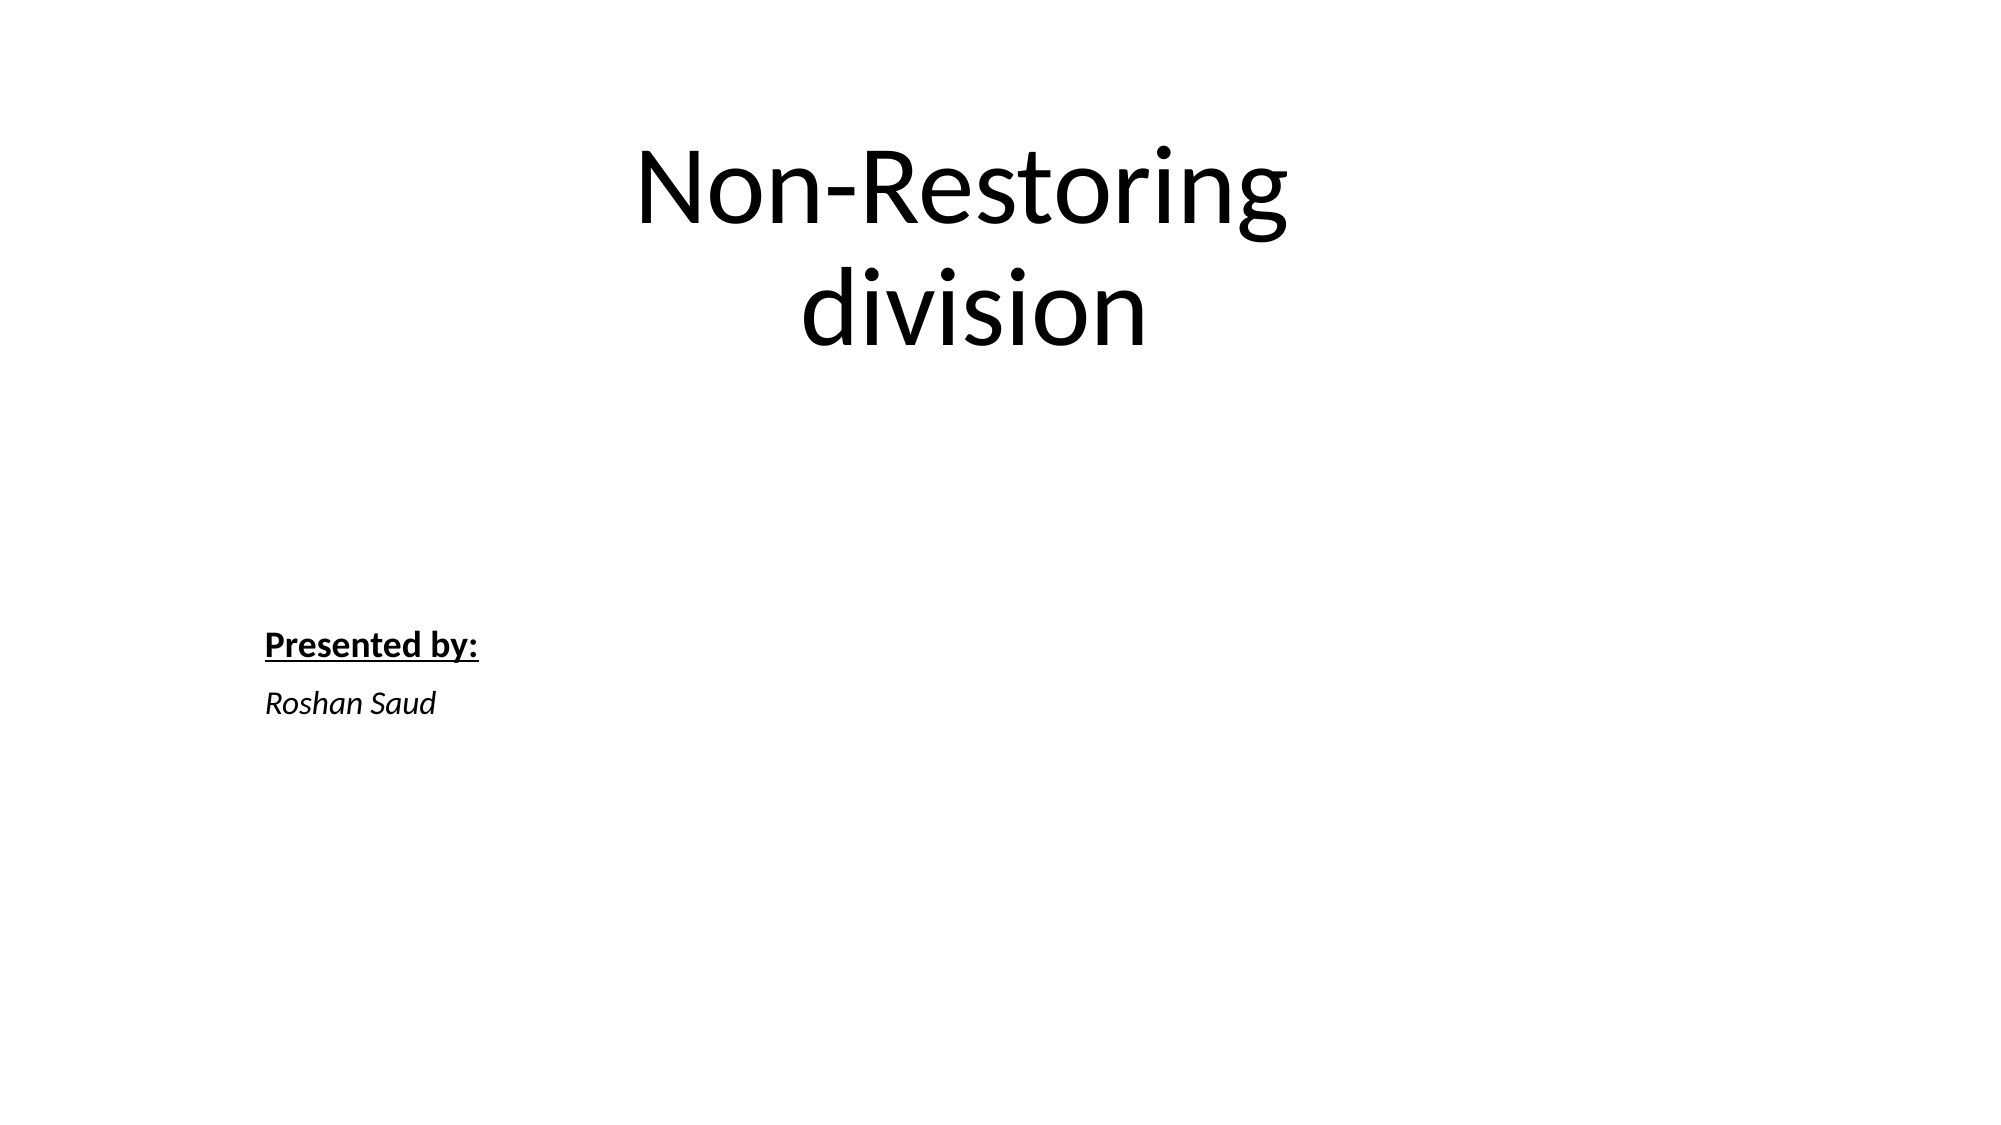

# Non-Restoring division
Presented by:
Roshan Saud